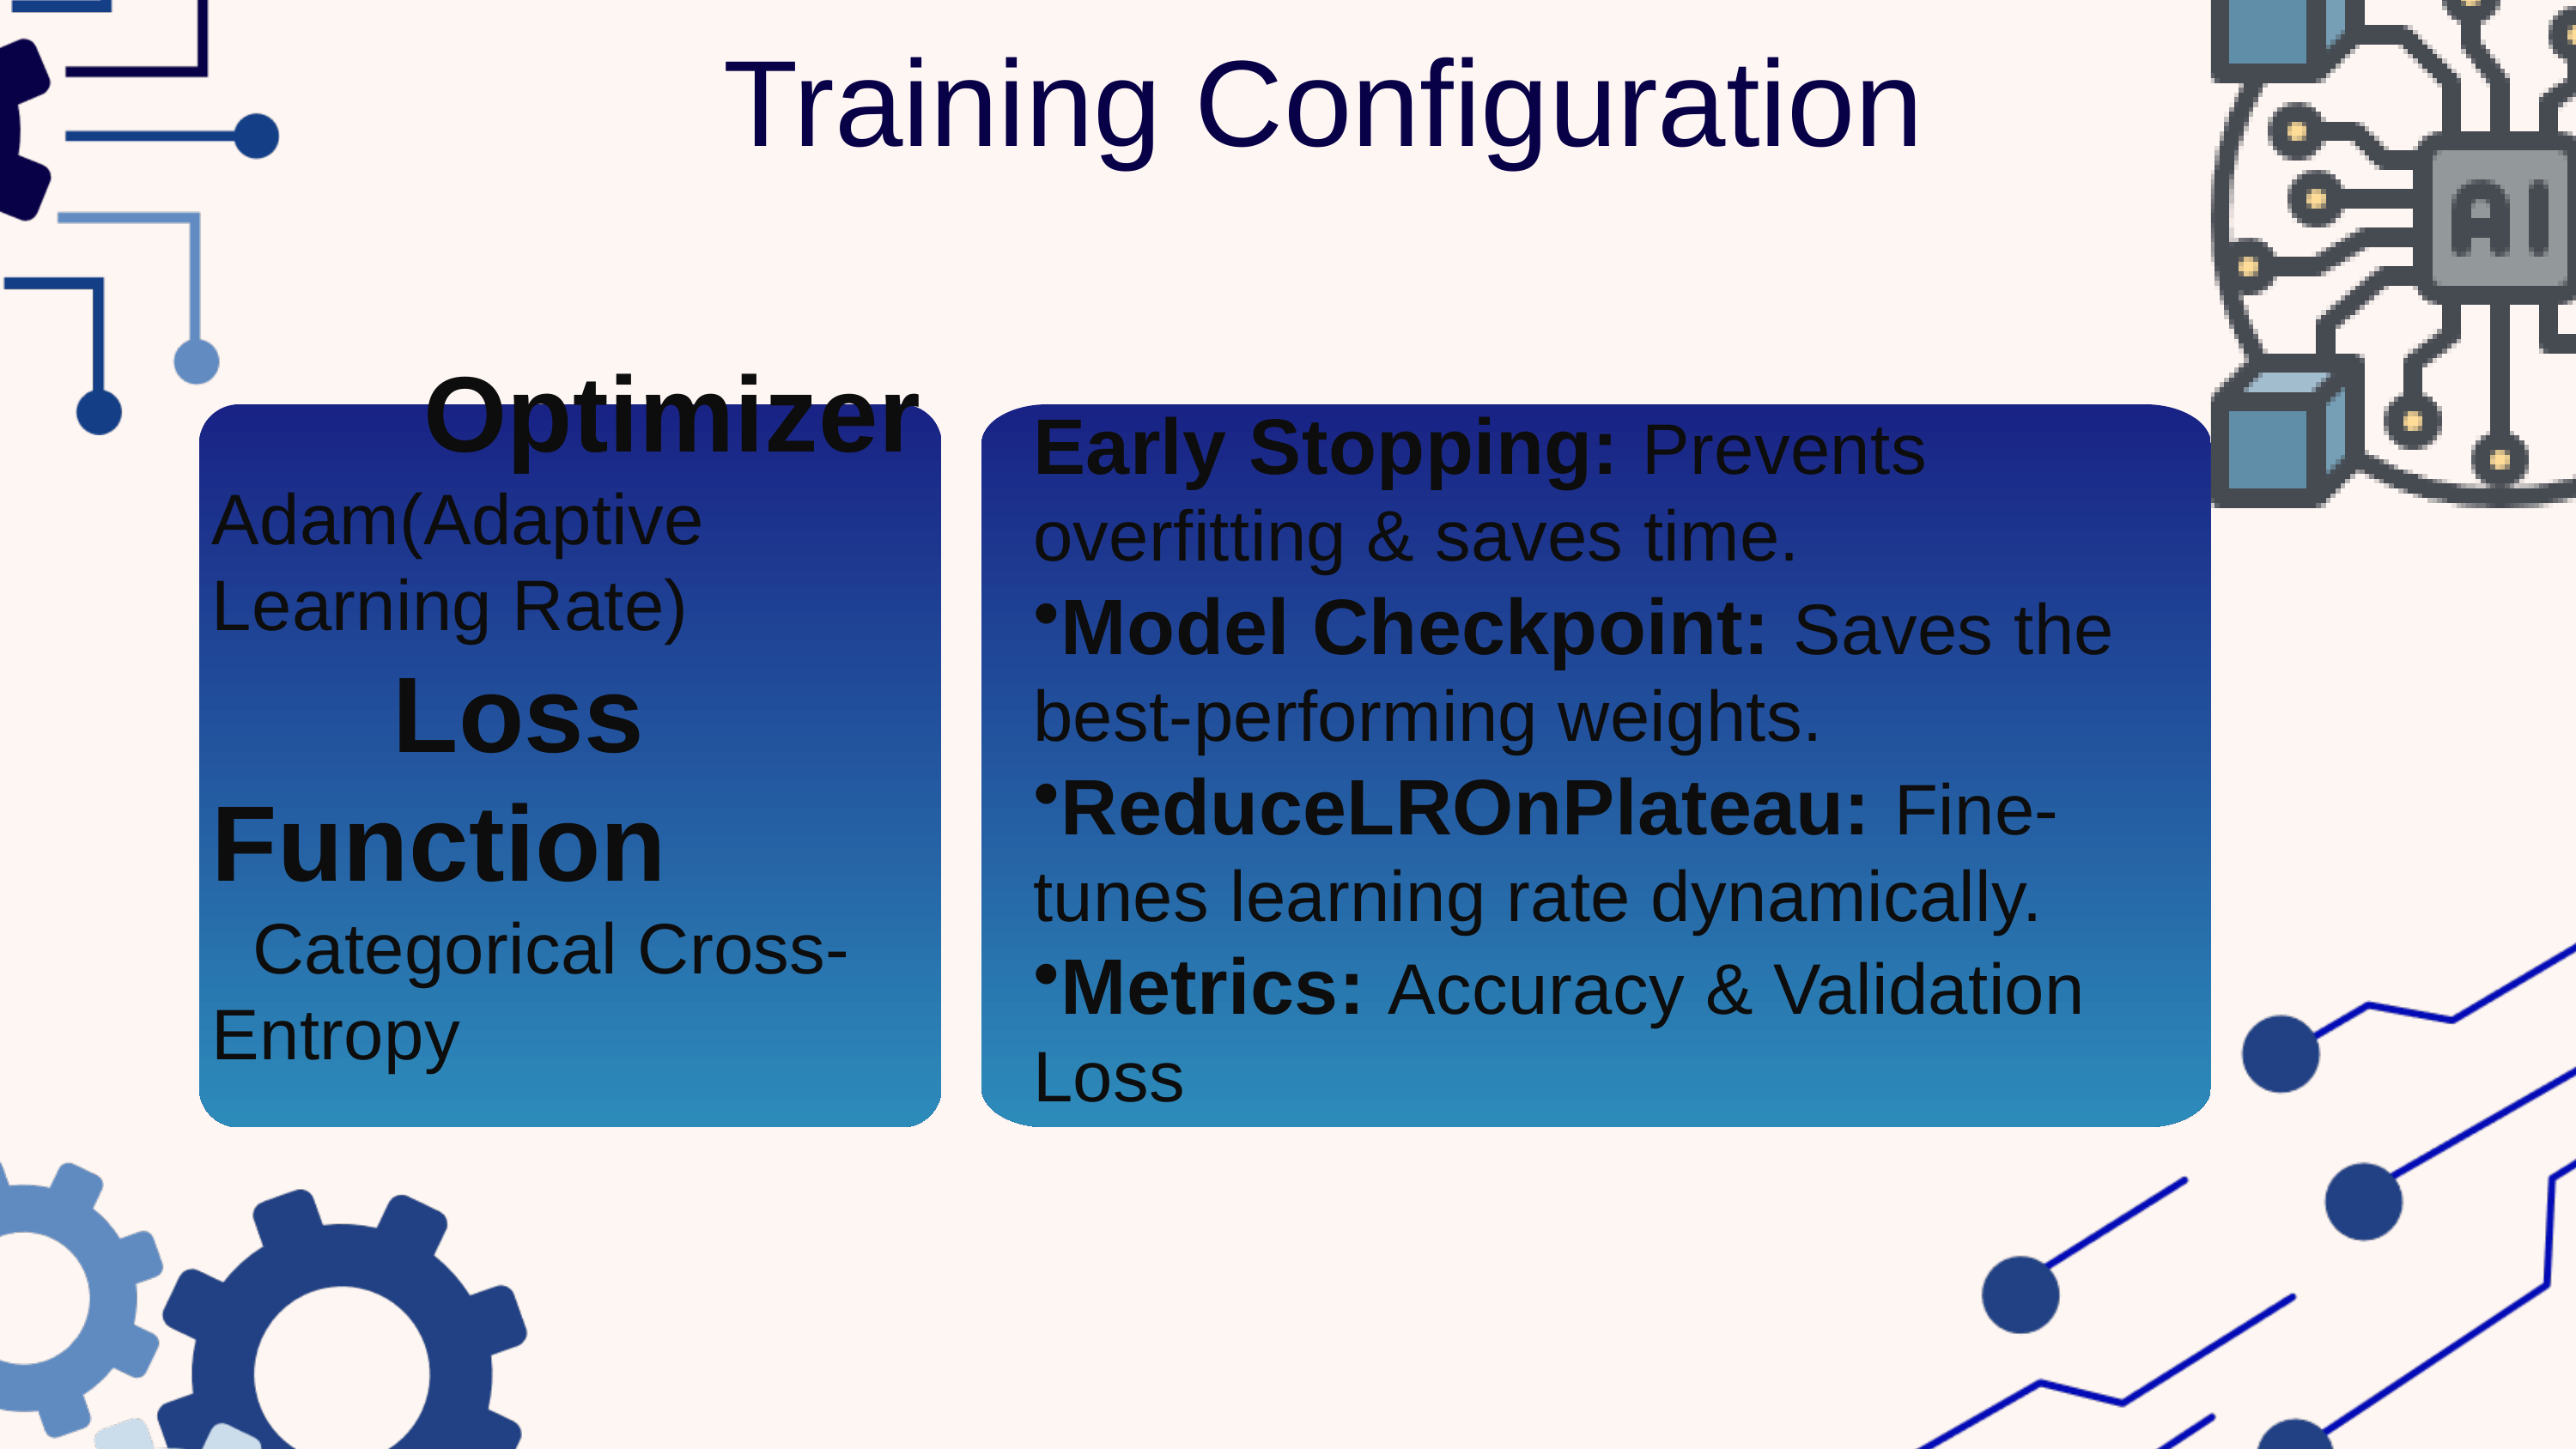

Training Configuration

Early Stopping: Prevents overfitting & saves time.
Model Checkpoint: Saves the best-performing weights.
ReduceLROnPlateau: Fine-tunes learning rate dynamically.
Metrics: Accuracy & Validation Loss
       Optimizer
Adam(Adaptive Learning Rate)
      Loss Function
  Categorical Cross-Entropy